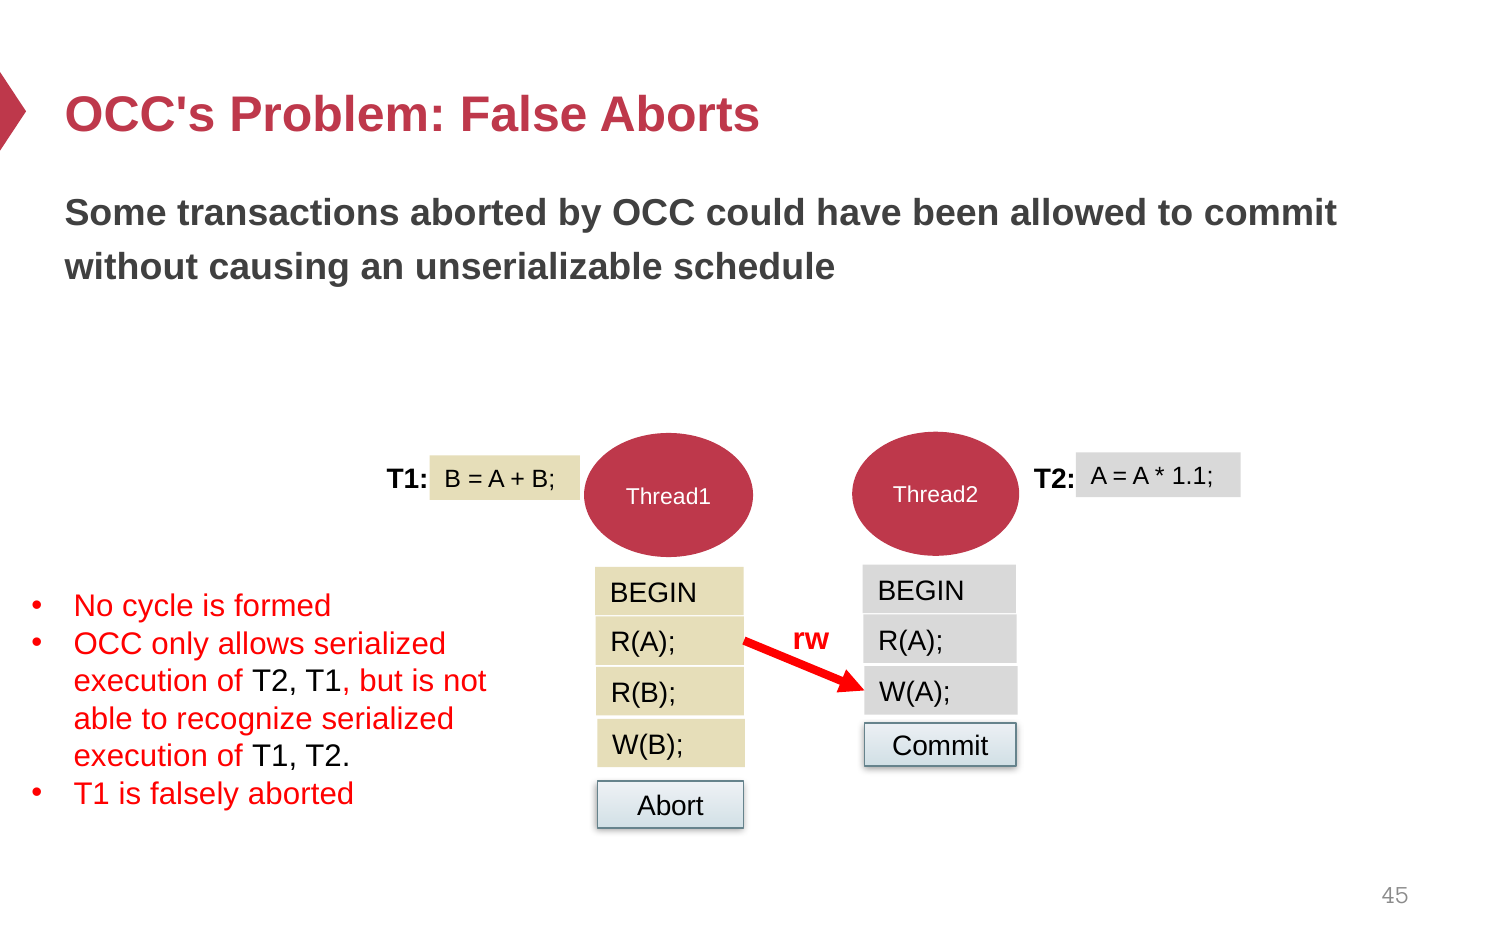

# OCC's Problem: False Aborts
Some transactions aborted by OCC could have been allowed to commit without causing an unserializable schedule

Thread2
Thread1
A = A * 1.1;
T2:
T1:
B = A + B;
BEGIN
BEGIN
R(A);
R(A);
W(A);
R(B);
W(B);
Commit
Abort
No cycle is formed
OCC only allows serialized execution of T2, T1, but is not able to recognize serialized execution of T1, T2.
T1 is falsely aborted
rw
45